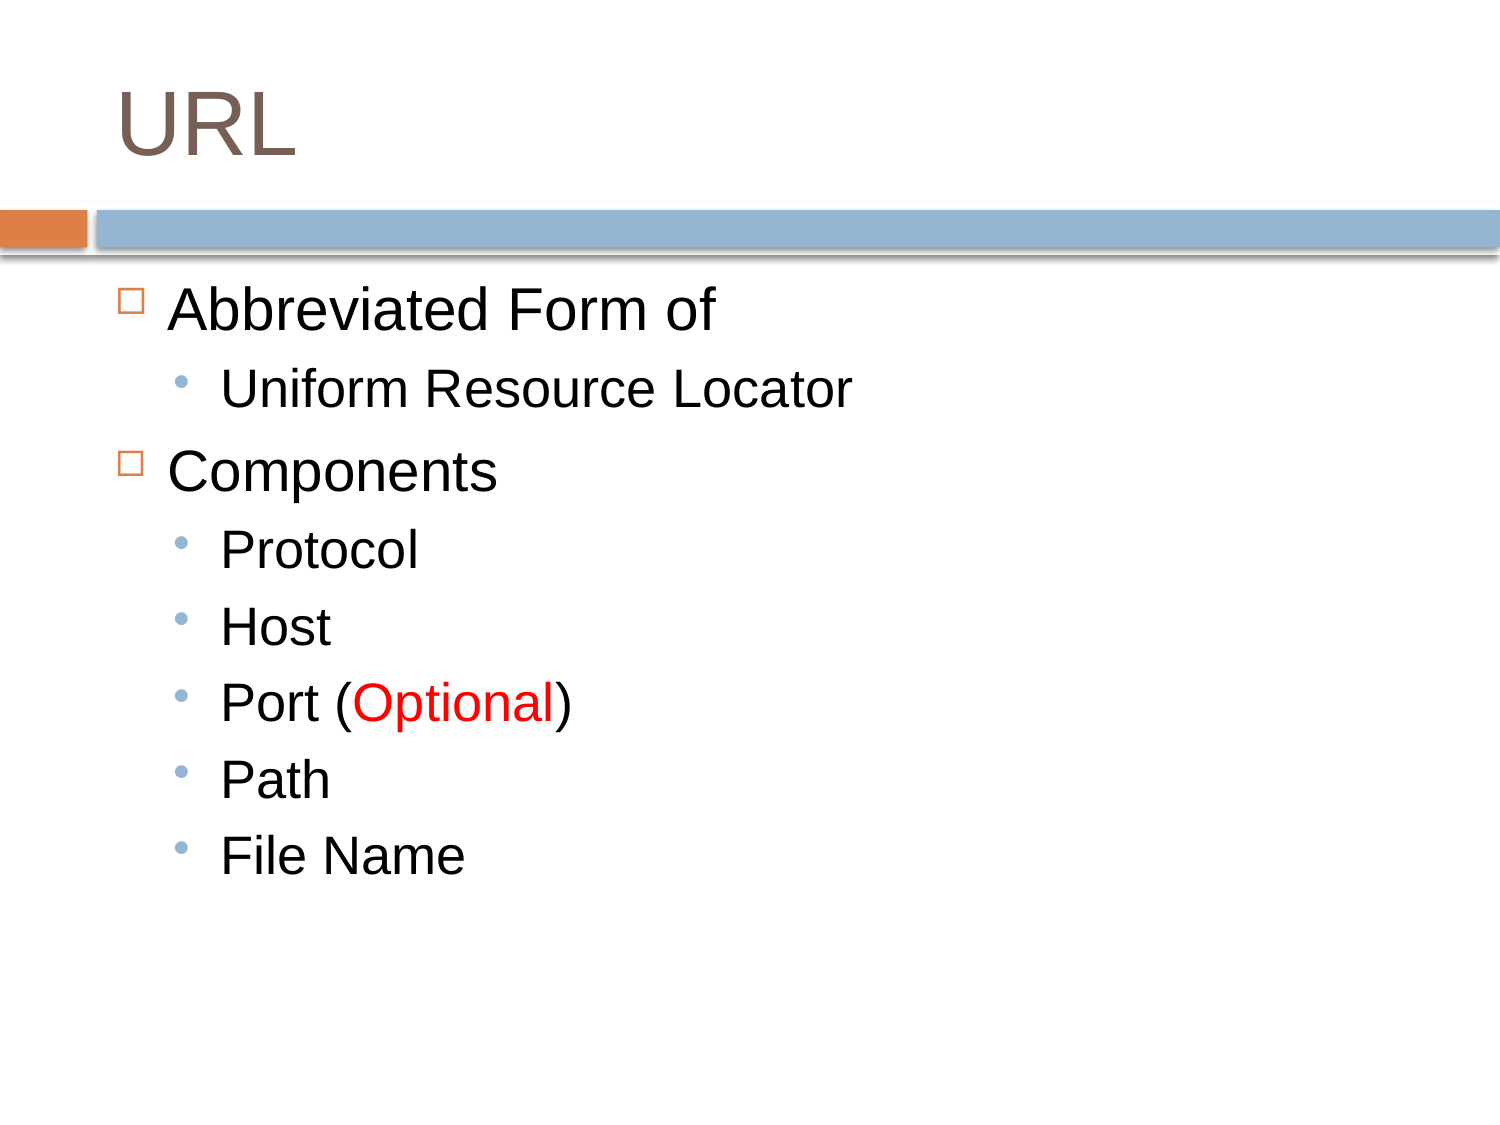

# URL
Abbreviated Form of
Uniform Resource Locator
Components
Protocol
Host
Port (Optional)
Path
File Name

53